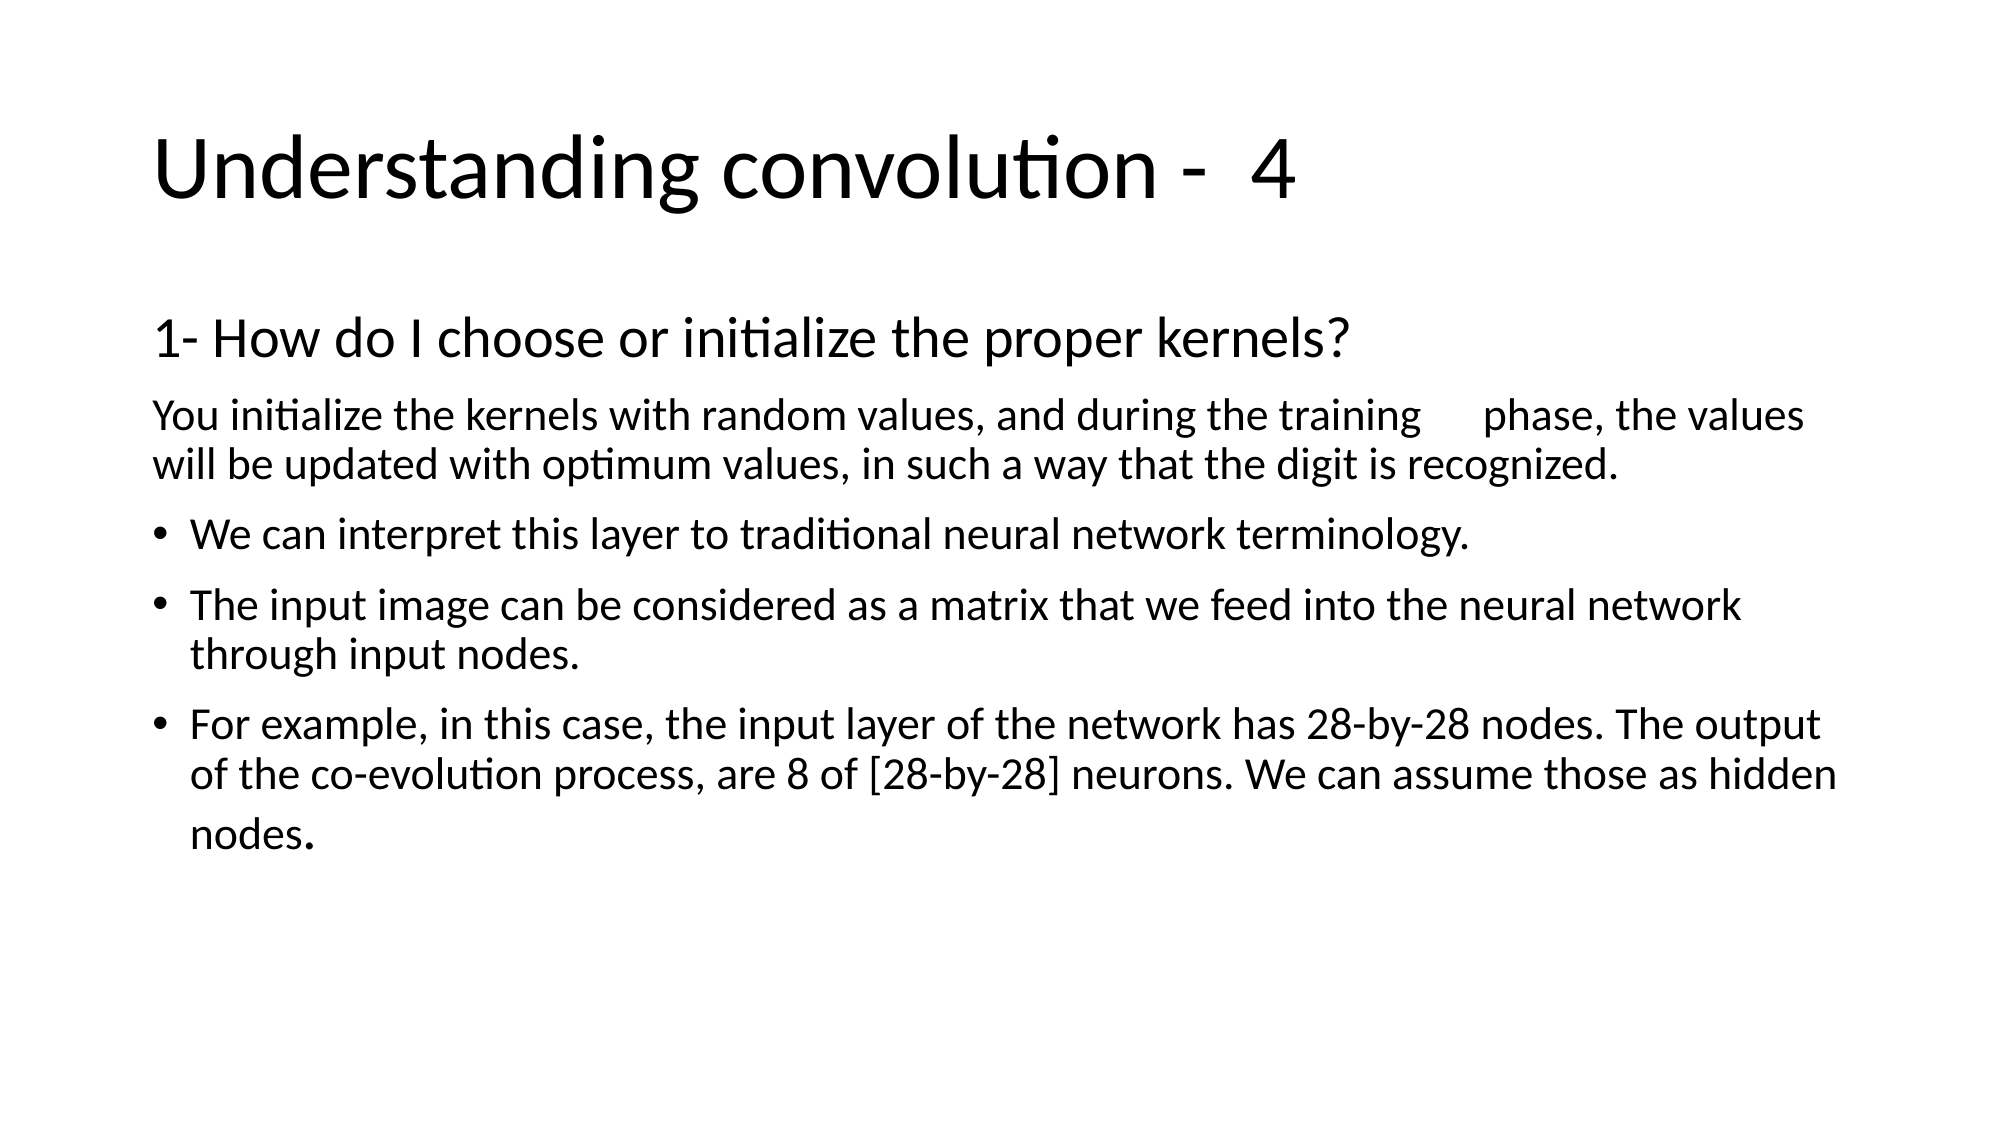

# Understanding convolution -  4
1- How do I choose or initialize the proper kernels?
You initialize the kernels with random values, and during the training      phase, the values  will be updated with optimum values, in such a way that the digit is recognized.
We can interpret this layer to traditional neural network terminology.
The input image can be considered as a matrix that we feed into the neural network through input nodes.
For example, in this case, the input layer of the network has 28-by-28 nodes. The output of the co-evolution process, are 8 of [28-by-28] neurons. We can assume those as hidden nodes.